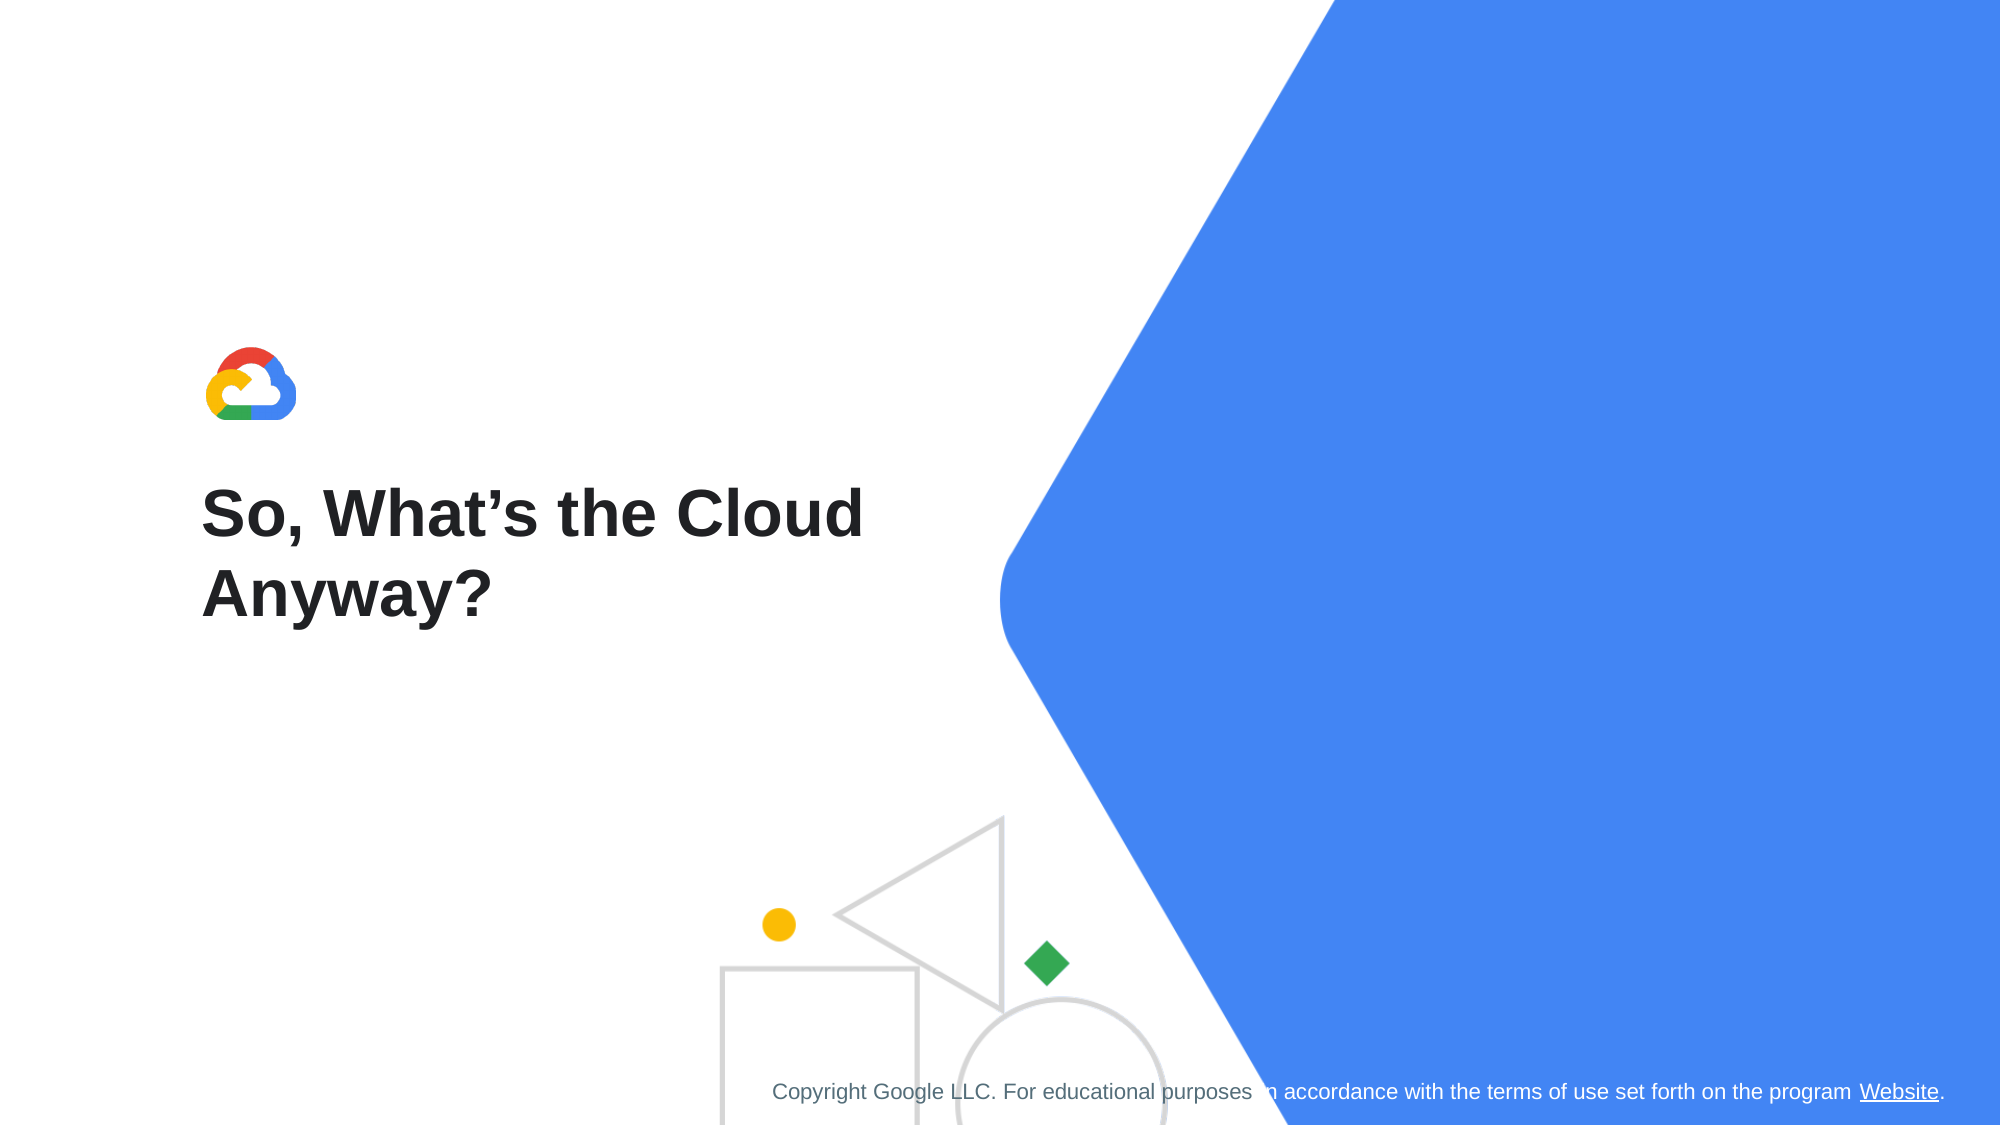

# So, What’s the Cloud Anyway?

Copyright Google LLC. For educational purposes in accordance with the terms of use set forth on the program Website.